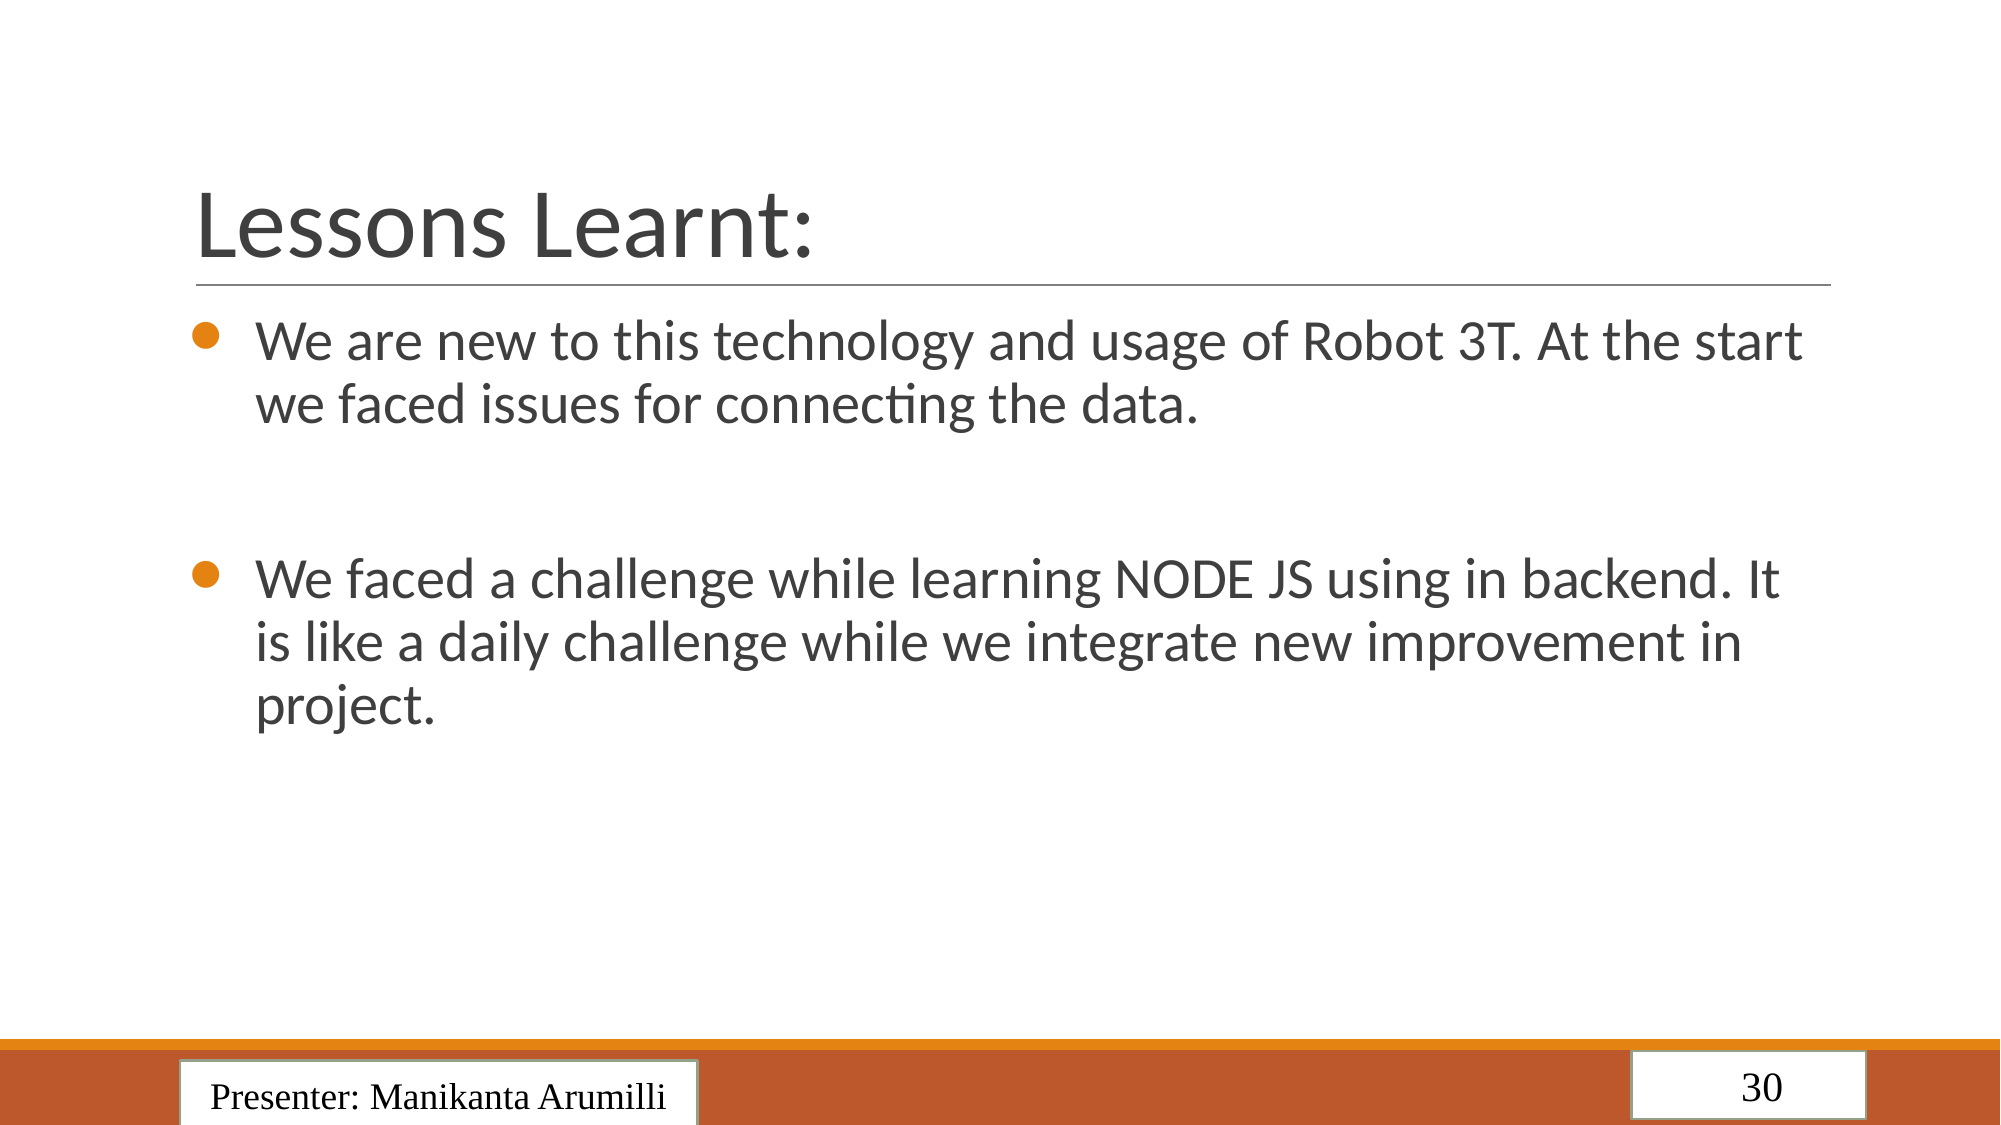

# Lessons Learnt:
We are new to this technology and usage of Robot 3T. At the start we faced issues for connecting the data.

We faced a challenge while learning NODE JS using in backend. It is like a daily challenge while we integrate new improvement in project.

         30
Presenter: Manikanta Arumilli